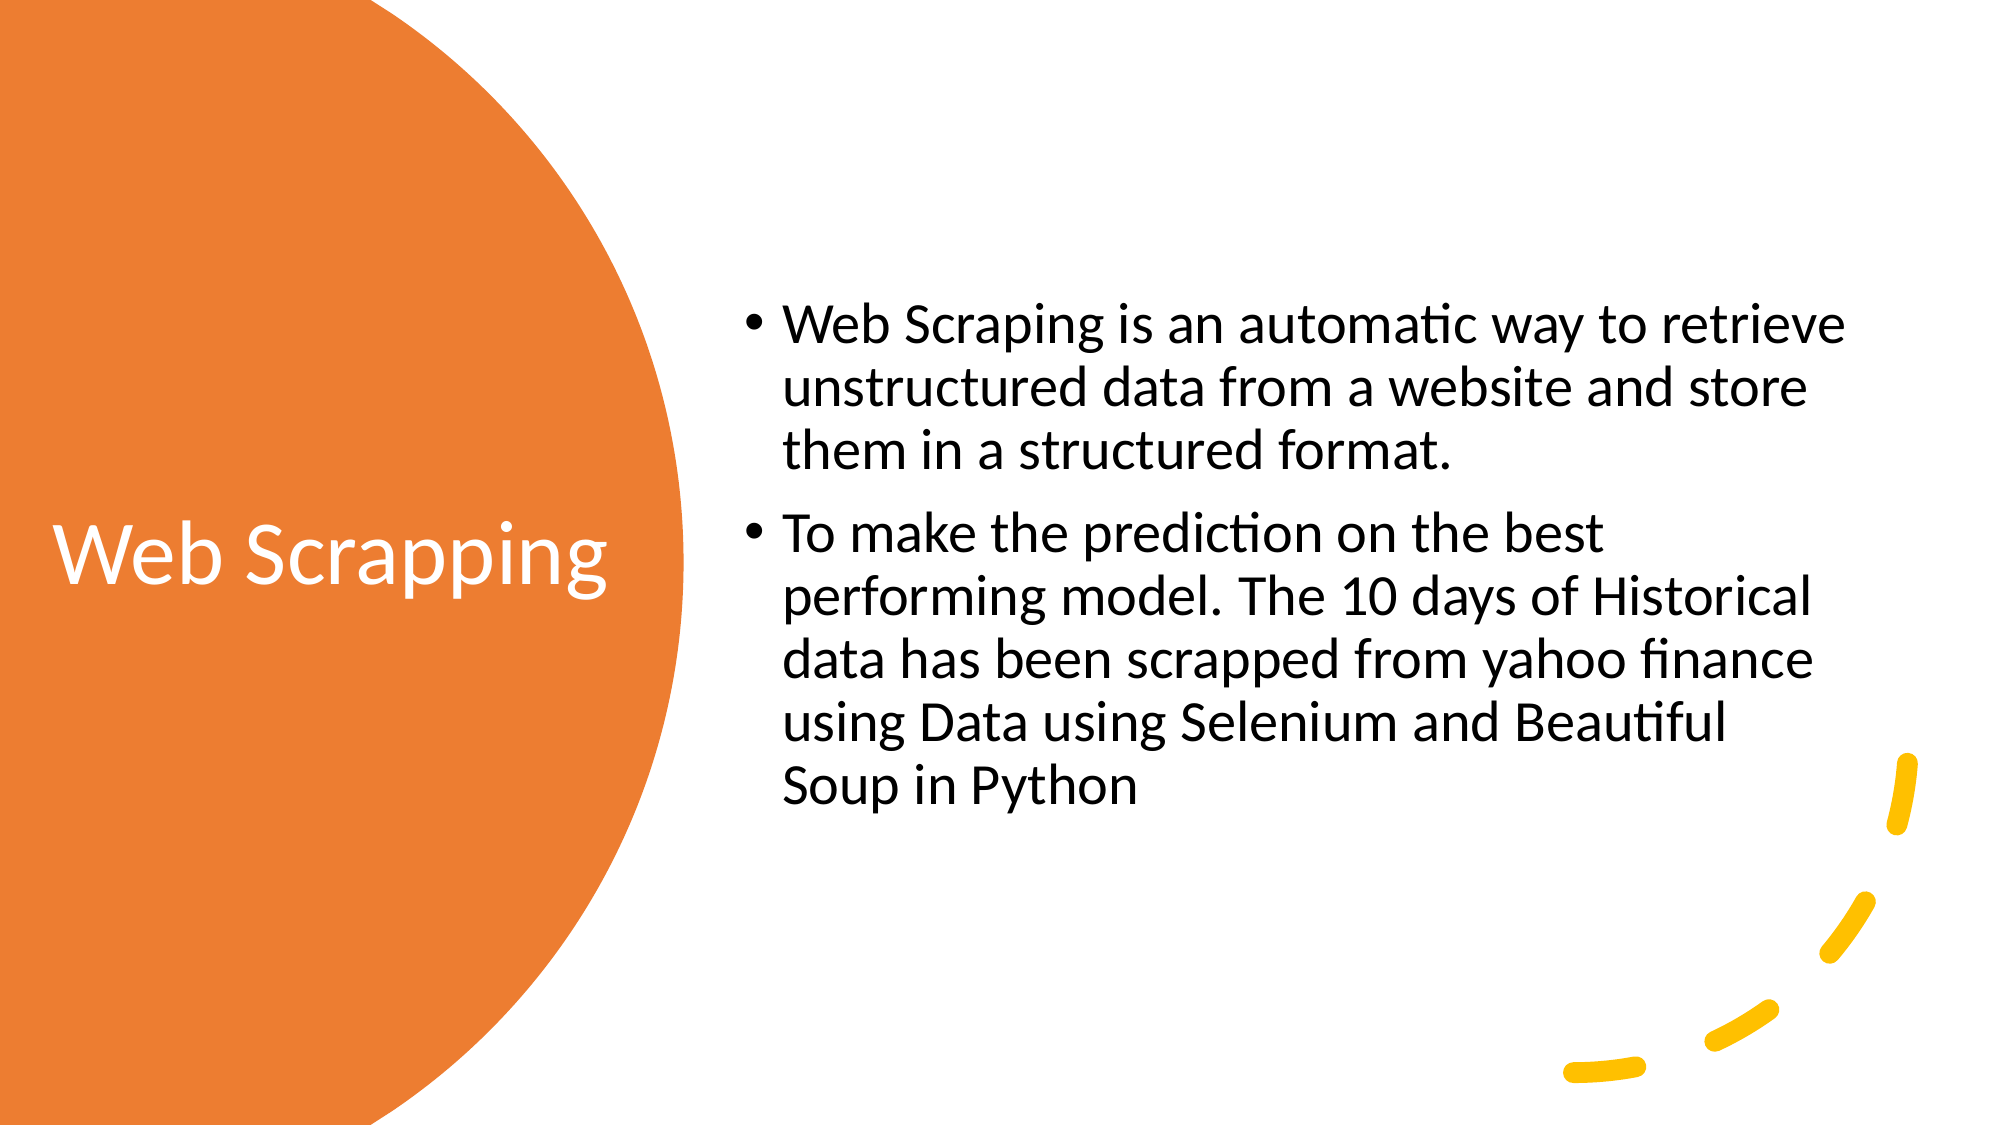

Web Scraping is an automatic way to retrieve unstructured data from a website and store them in a structured format.
To make the prediction on the best performing model. The 10 days of Historical data has been scrapped from yahoo finance using Data using Selenium and Beautiful Soup in Python
# Web Scrapping